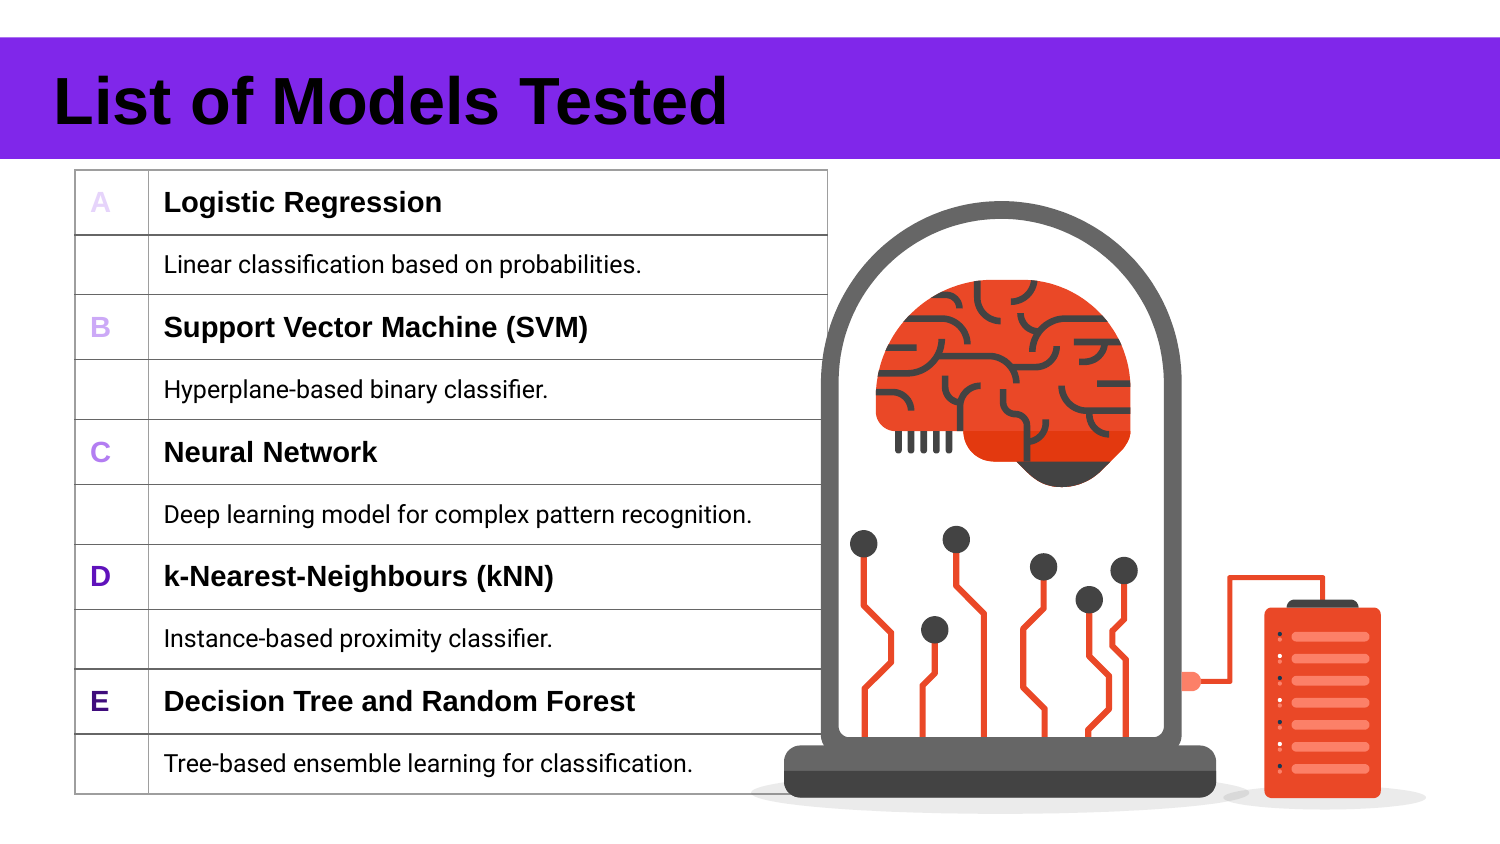

List of Models Tested
| A | Logistic Regression |
| --- | --- |
|  | Linear classification based on probabilities. |
| B | Support Vector Machine (SVM) |
|  | Hyperplane-based binary classifier. |
| C | Neural Network |
|  | Deep learning model for complex pattern recognition. |
| D | k-Nearest-Neighbours (kNN) |
|  | Instance-based proximity classifier. |
| E | Decision Tree and Random Forest |
|  | Tree-based ensemble learning for classification. |